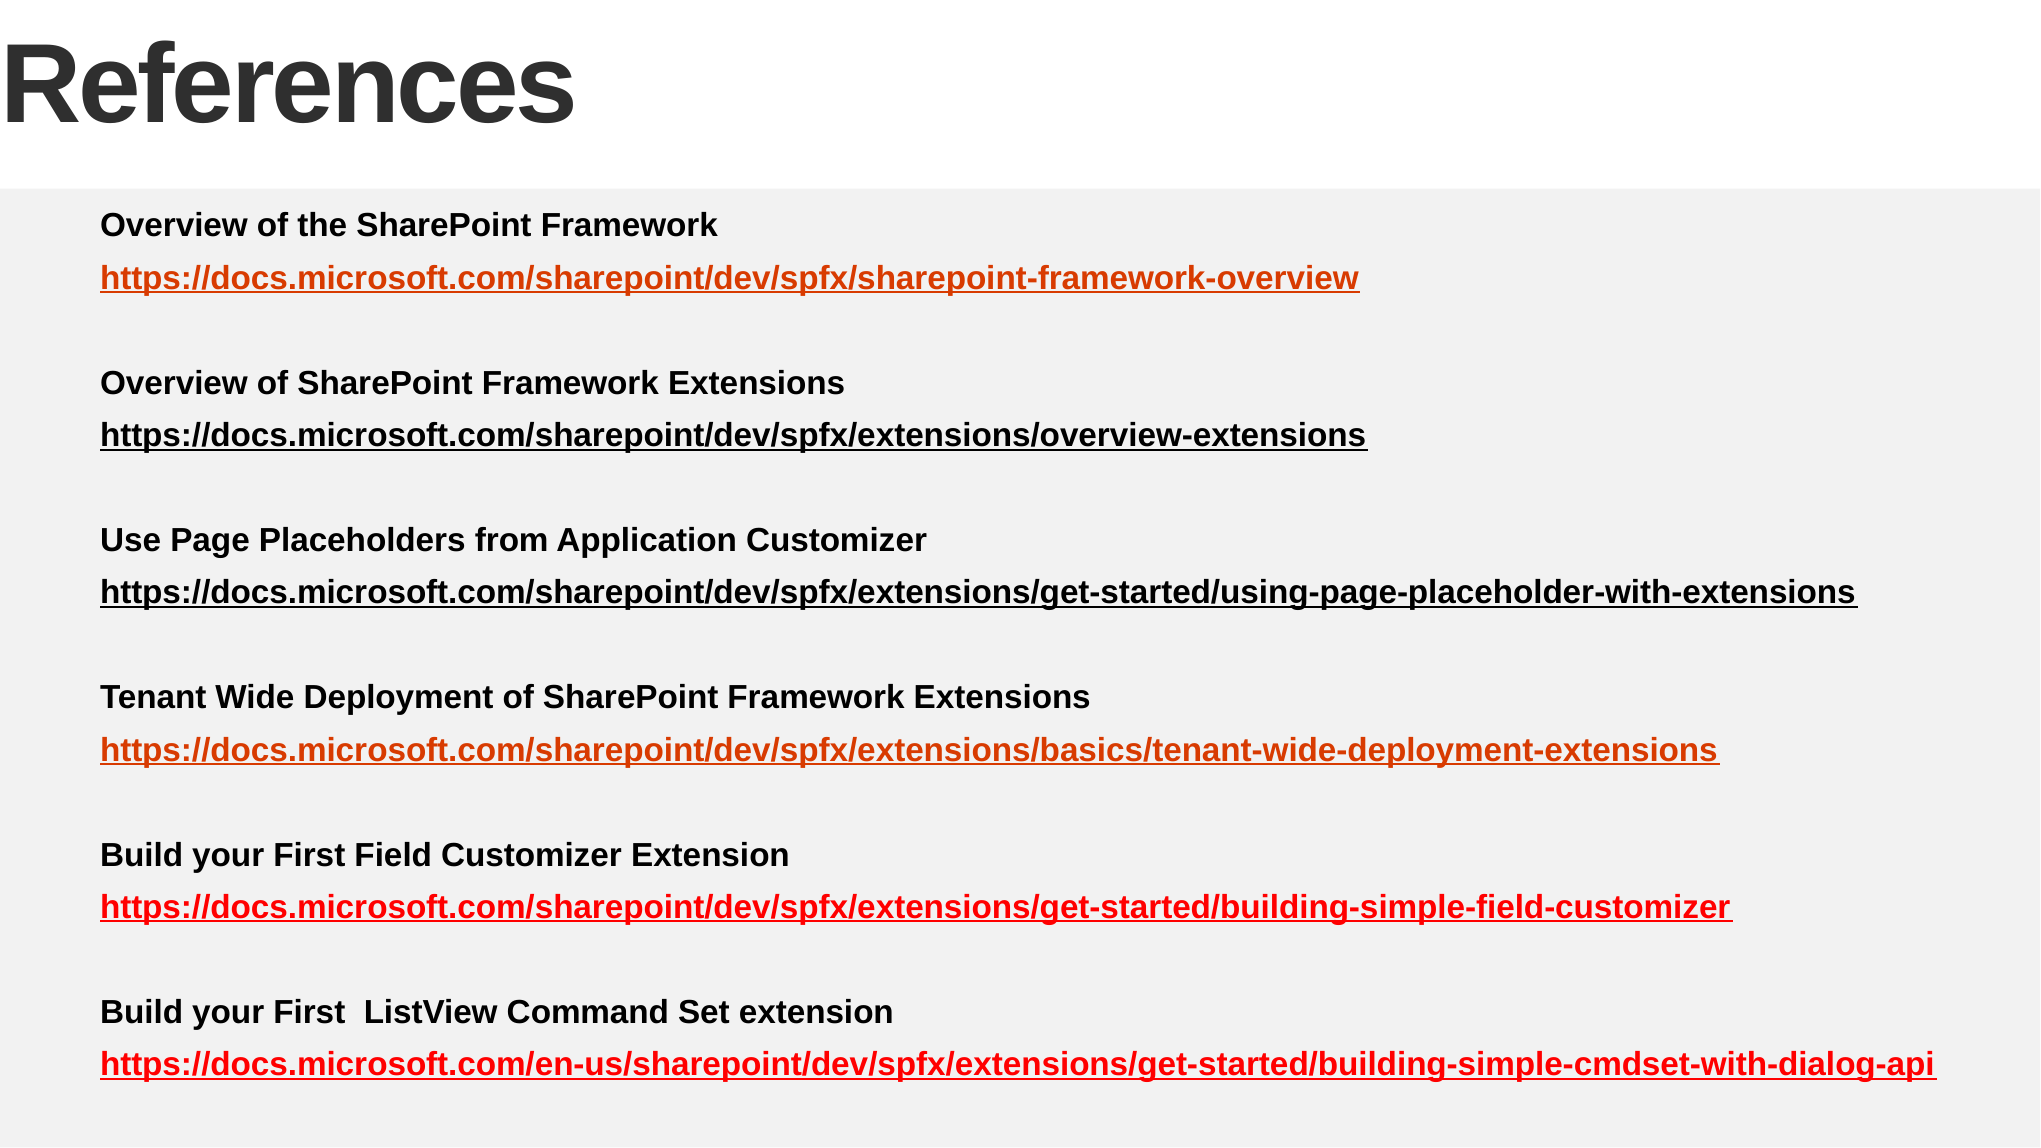

# References

Overview of the SharePoint Framework
https://docs.microsoft.com/sharepoint/dev/spfx/sharepoint-framework-overview

Overview of SharePoint Framework Extensions
https://docs.microsoft.com/sharepoint/dev/spfx/extensions/overview-extensions

Use Page Placeholders from Application Customizer
https://docs.microsoft.com/sharepoint/dev/spfx/extensions/get-started/using-page-placeholder-with-extensions

Tenant Wide Deployment of SharePoint Framework Extensions
https://docs.microsoft.com/sharepoint/dev/spfx/extensions/basics/tenant-wide-deployment-extensions

Build your First Field Customizer Extension
https://docs.microsoft.com/sharepoint/dev/spfx/extensions/get-started/building-simple-field-customizer

Build your First  ListView Command Set extension
https://docs.microsoft.com/en-us/sharepoint/dev/spfx/extensions/get-started/building-simple-cmdset-with-dialog-api